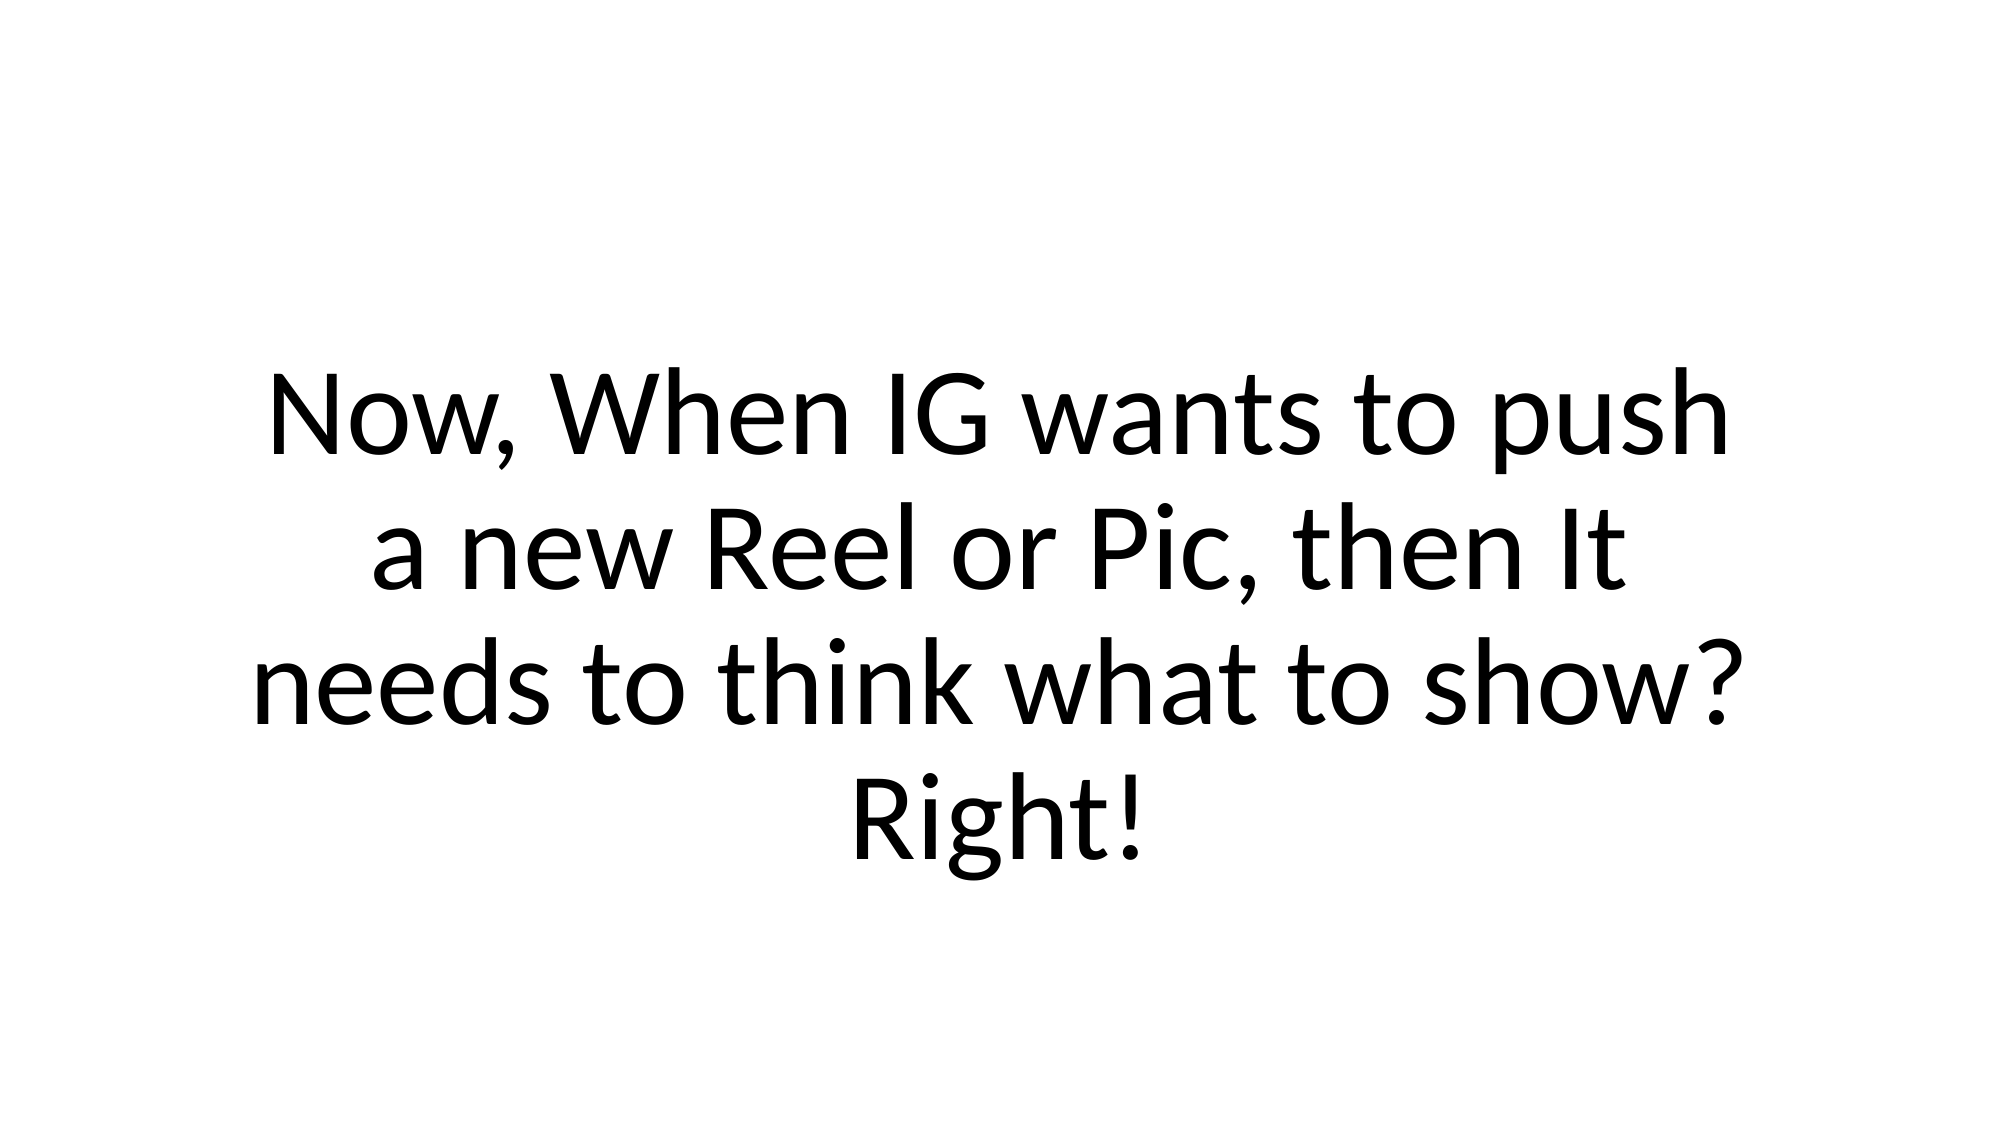

# Now, When IG wants to push a new Reel or Pic, then It needs to think what to show? Right!